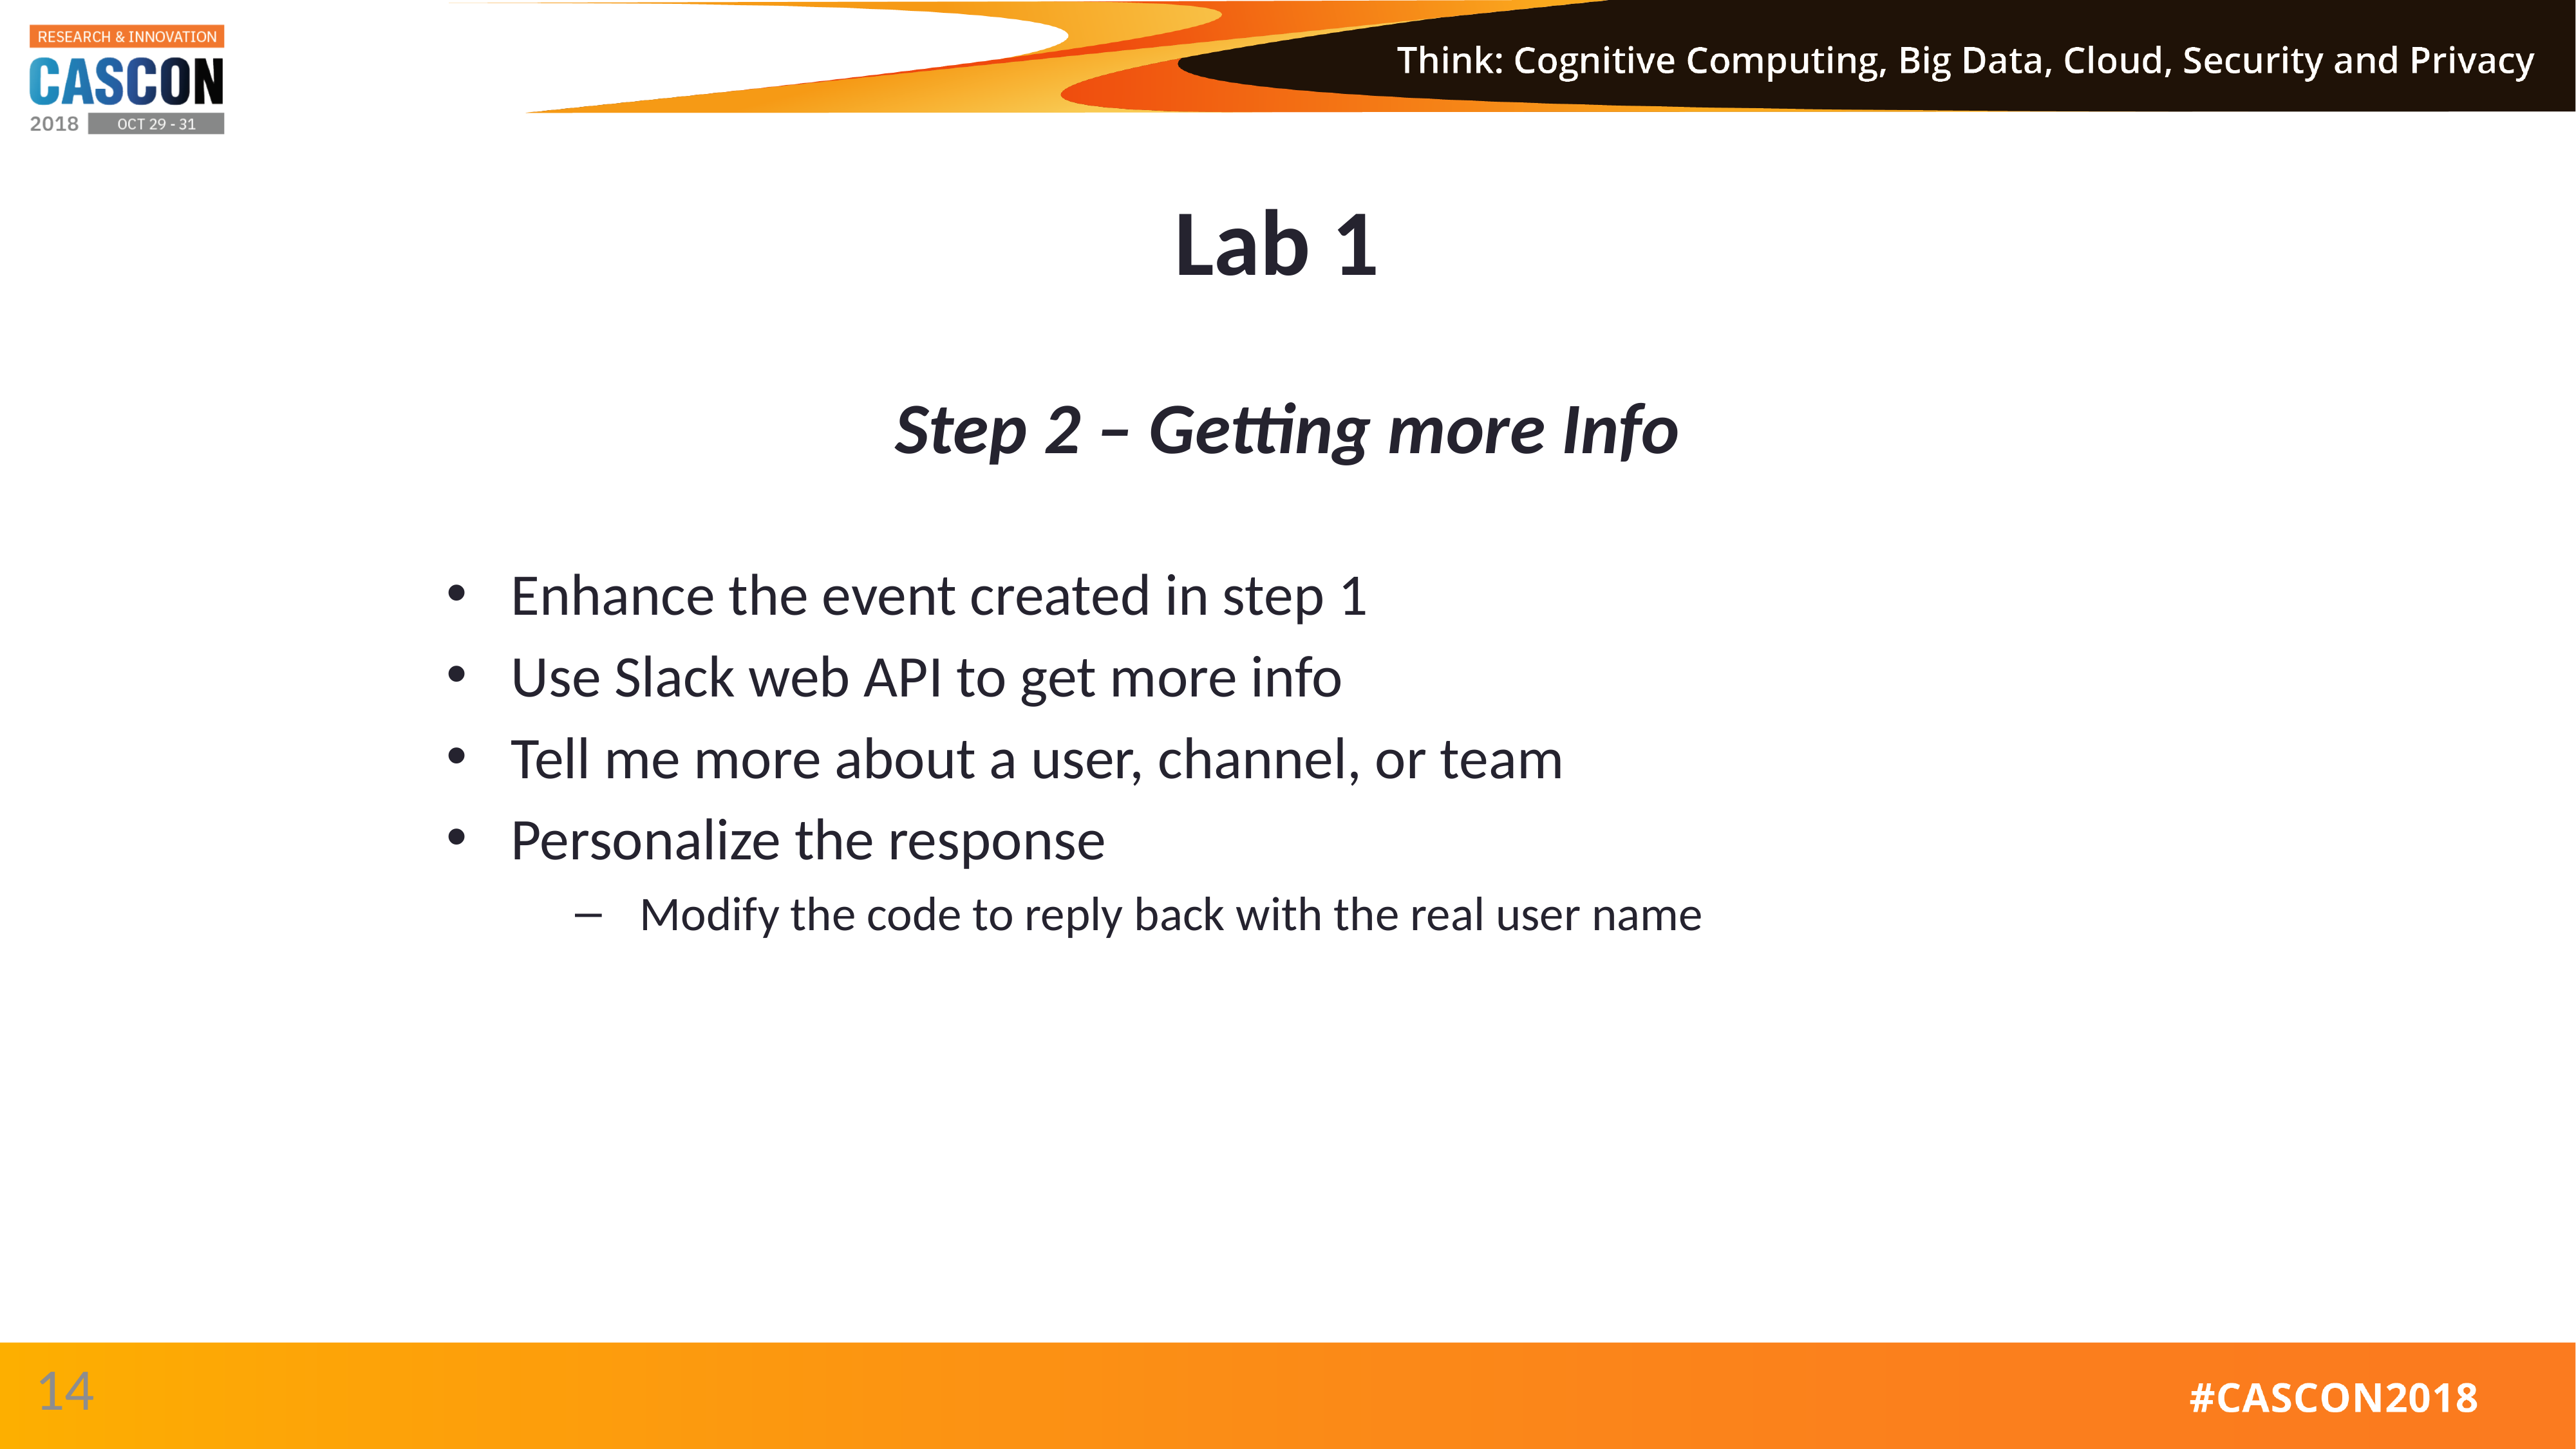

# Lab 1 Step 2 – Getting more Info

Enhance the event created in step 1
Use Slack web API to get more info
Tell me more about a user, channel, or team
Personalize the response
Modify the code to reply back with the real user name

14